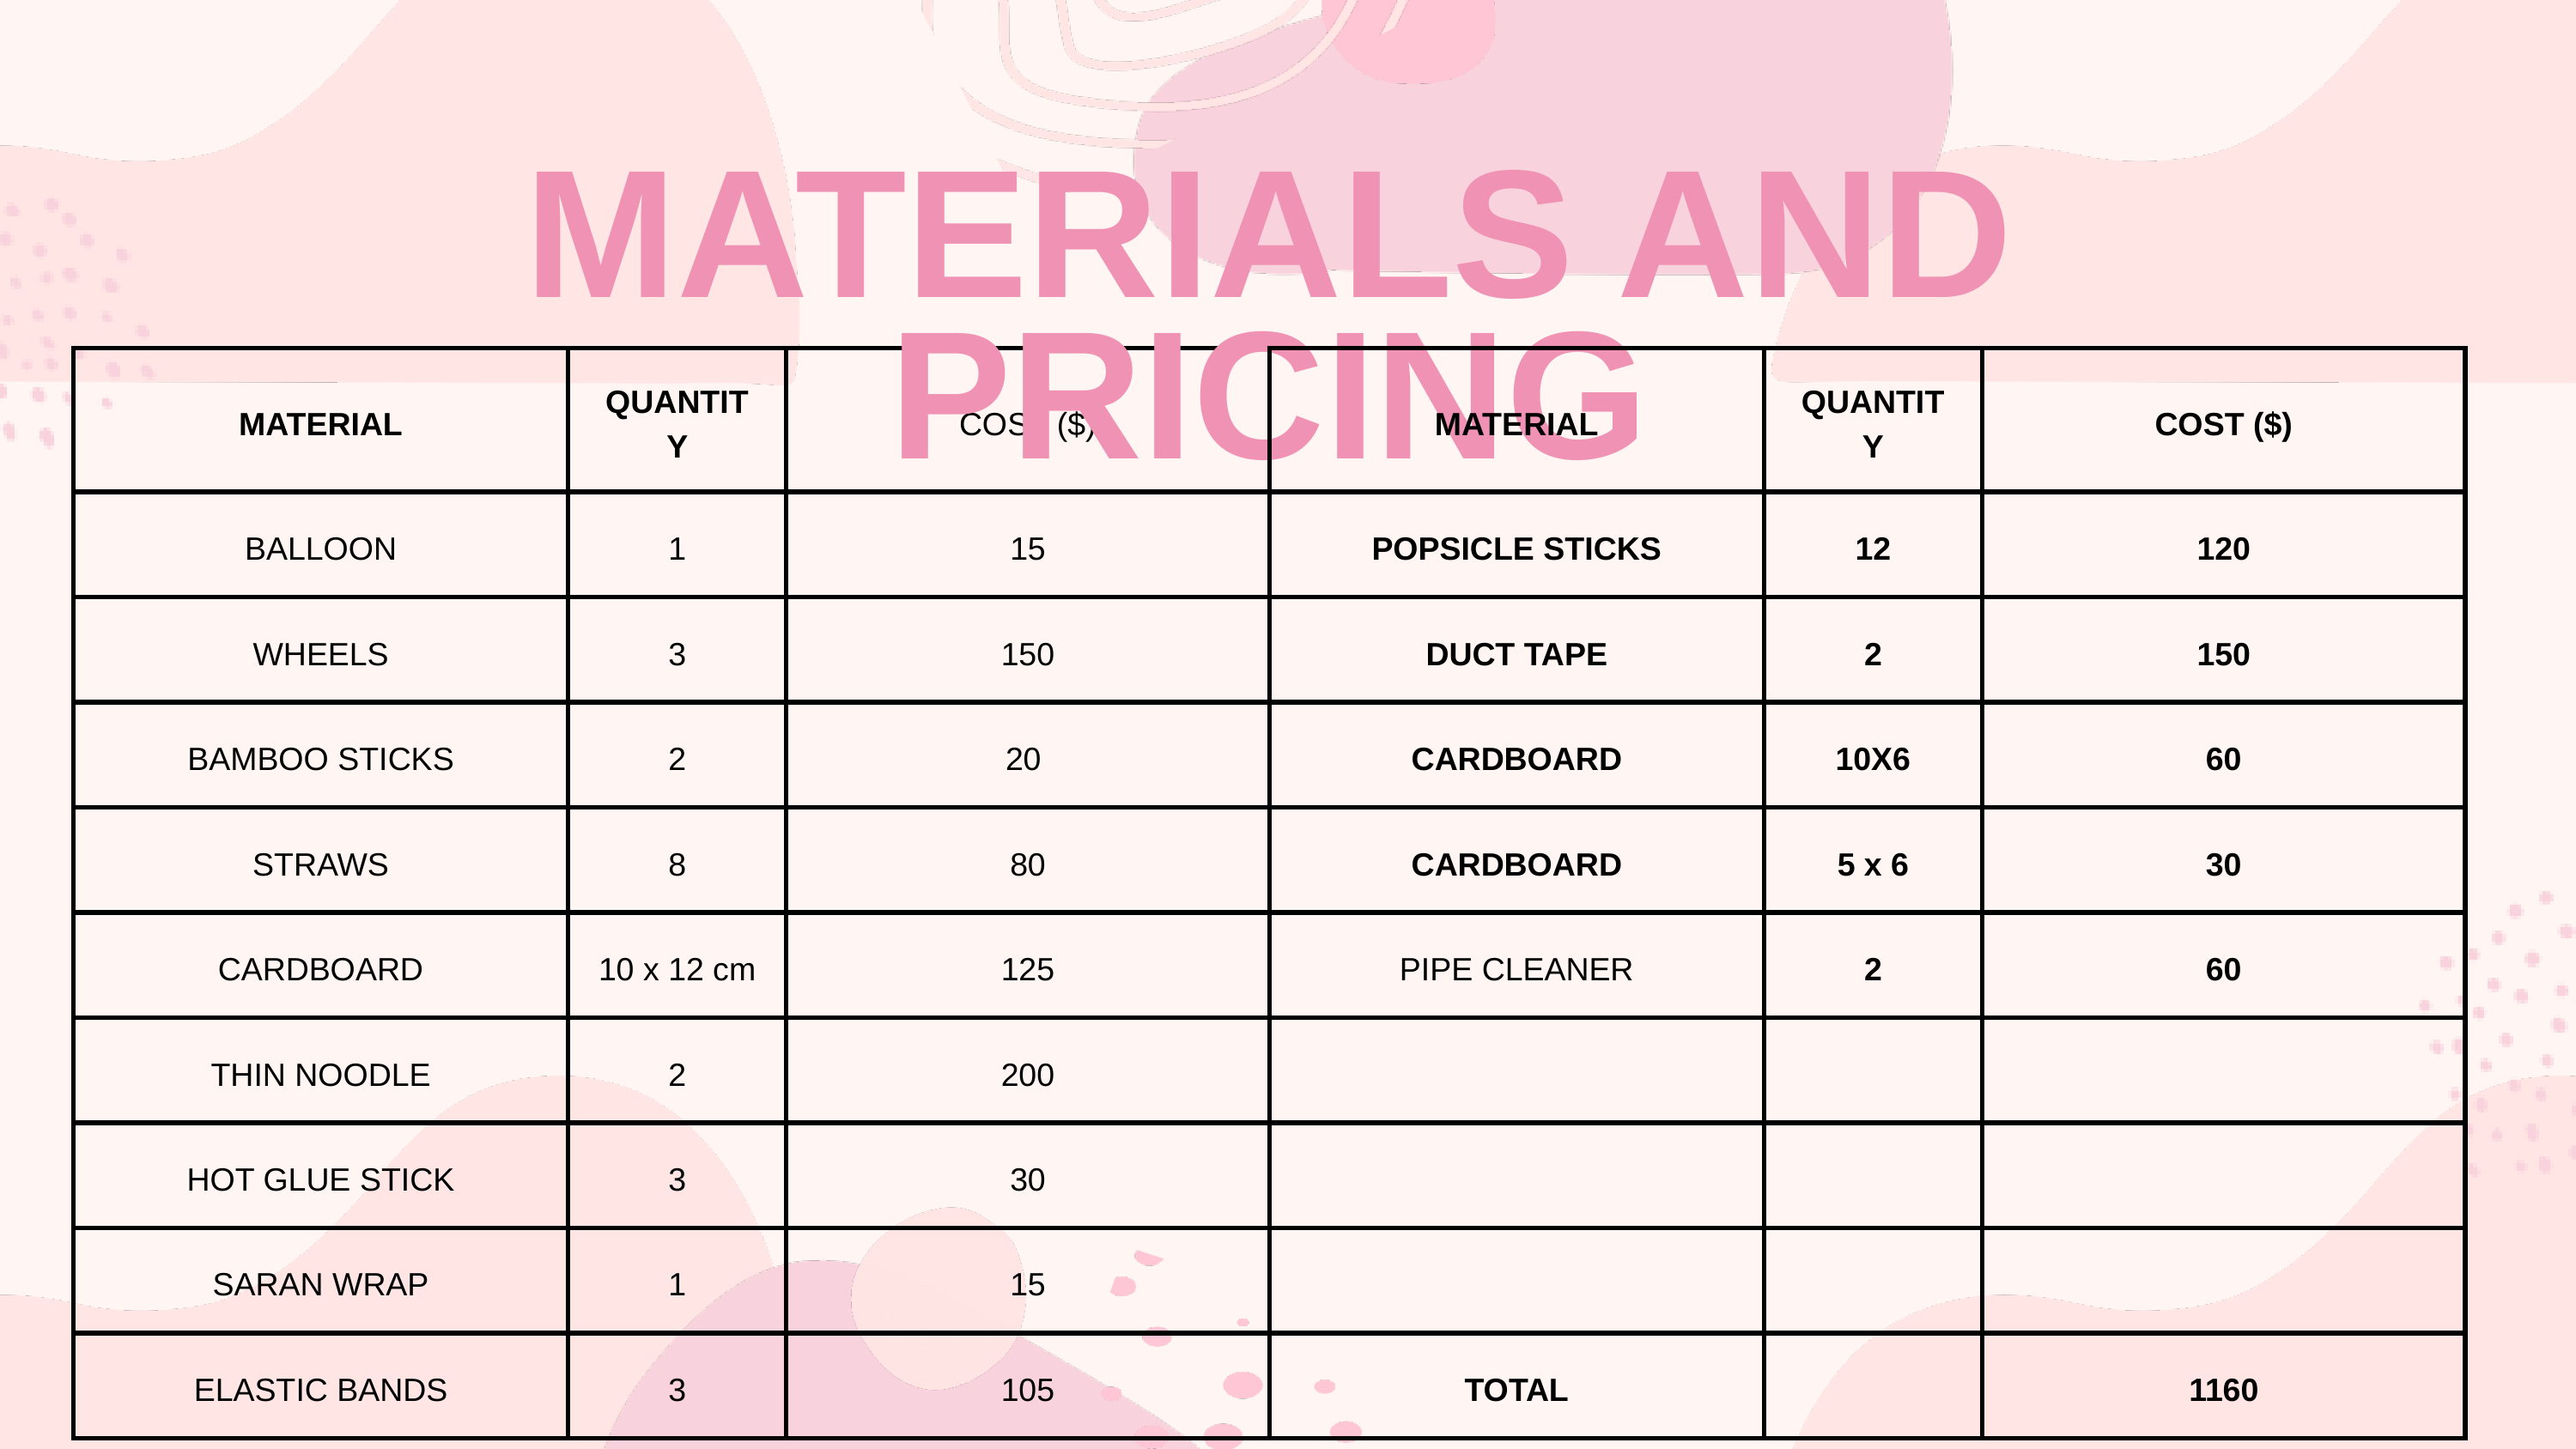

MATERIALS AND PRICING
| MATERIAL | QUANTITY | COST ($) |
| --- | --- | --- |
| BALLOON | 1 | 15 |
| WHEELS | 3 | 150 |
| BAMBOO STICKS | 2 | 20 |
| STRAWS | 8 | 80 |
| CARDBOARD | 10 x 12 cm | 125 |
| THIN NOODLE | 2 | 200 |
| HOT GLUE STICK | 3 | 30 |
| SARAN WRAP | 1 | 15 |
| ELASTIC BANDS | 3 | 105 |
| MATERIAL | QUANTITY | COST ($) |
| --- | --- | --- |
| POPSICLE STICKS | 12 | 120 |
| DUCT TAPE | 2 | 150 |
| CARDBOARD | 10X6 | 60 |
| CARDBOARD | 5 x 6 | 30 |
| PIPE CLEANER | 2 | 60 |
|  |  |  |
|  |  |  |
|  |  |  |
| TOTAL |  | 1160 |